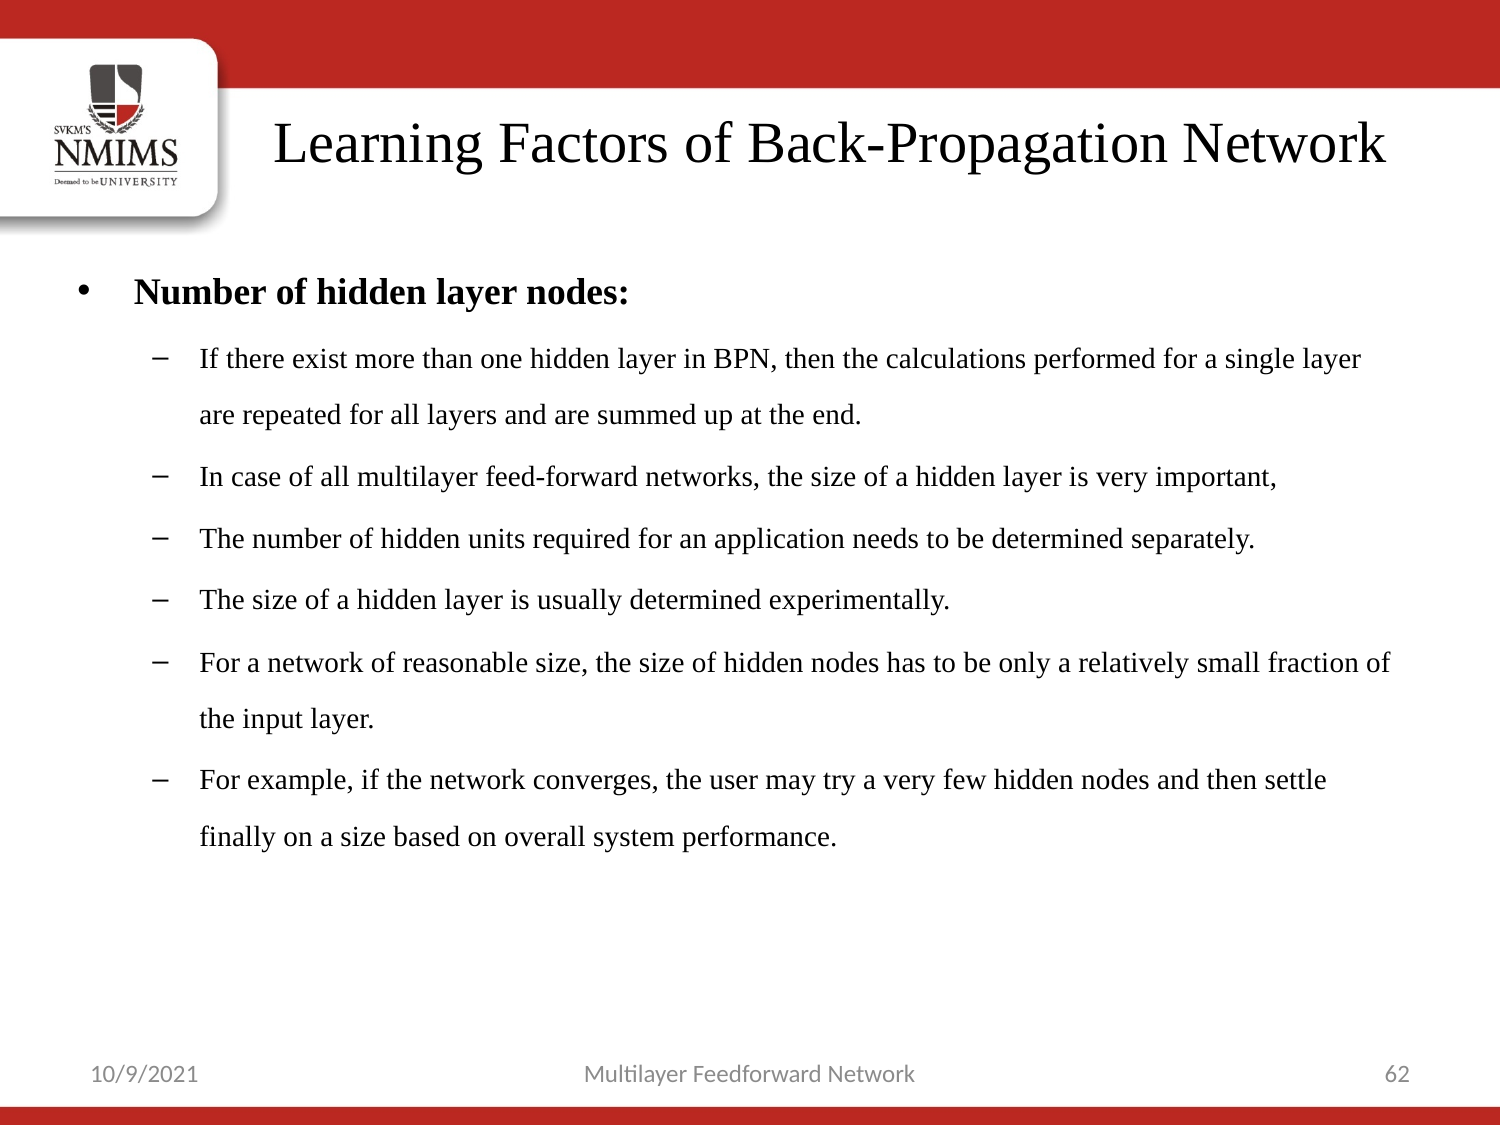

# Learning Factors of Back-Propagation Network
Number of hidden layer nodes:
If there exist more than one hidden layer in BPN, then the calculations performed for a single layer are repeated for all layers and are summed up at the end.
In case of all multilayer feed-forward networks, the size of a hidden layer is very important,
The number of hidden units required for an application needs to be determined separately.
The size of a hidden layer is usually determined experimentally.
For a network of reasonable size, the size of hidden nodes has to be only a relatively small fraction of the input layer.
For example, if the network converges, the user may try a very few hidden nodes and then settle finally on a size based on overall system performance.
10/9/2021
Multilayer Feedforward Network
62